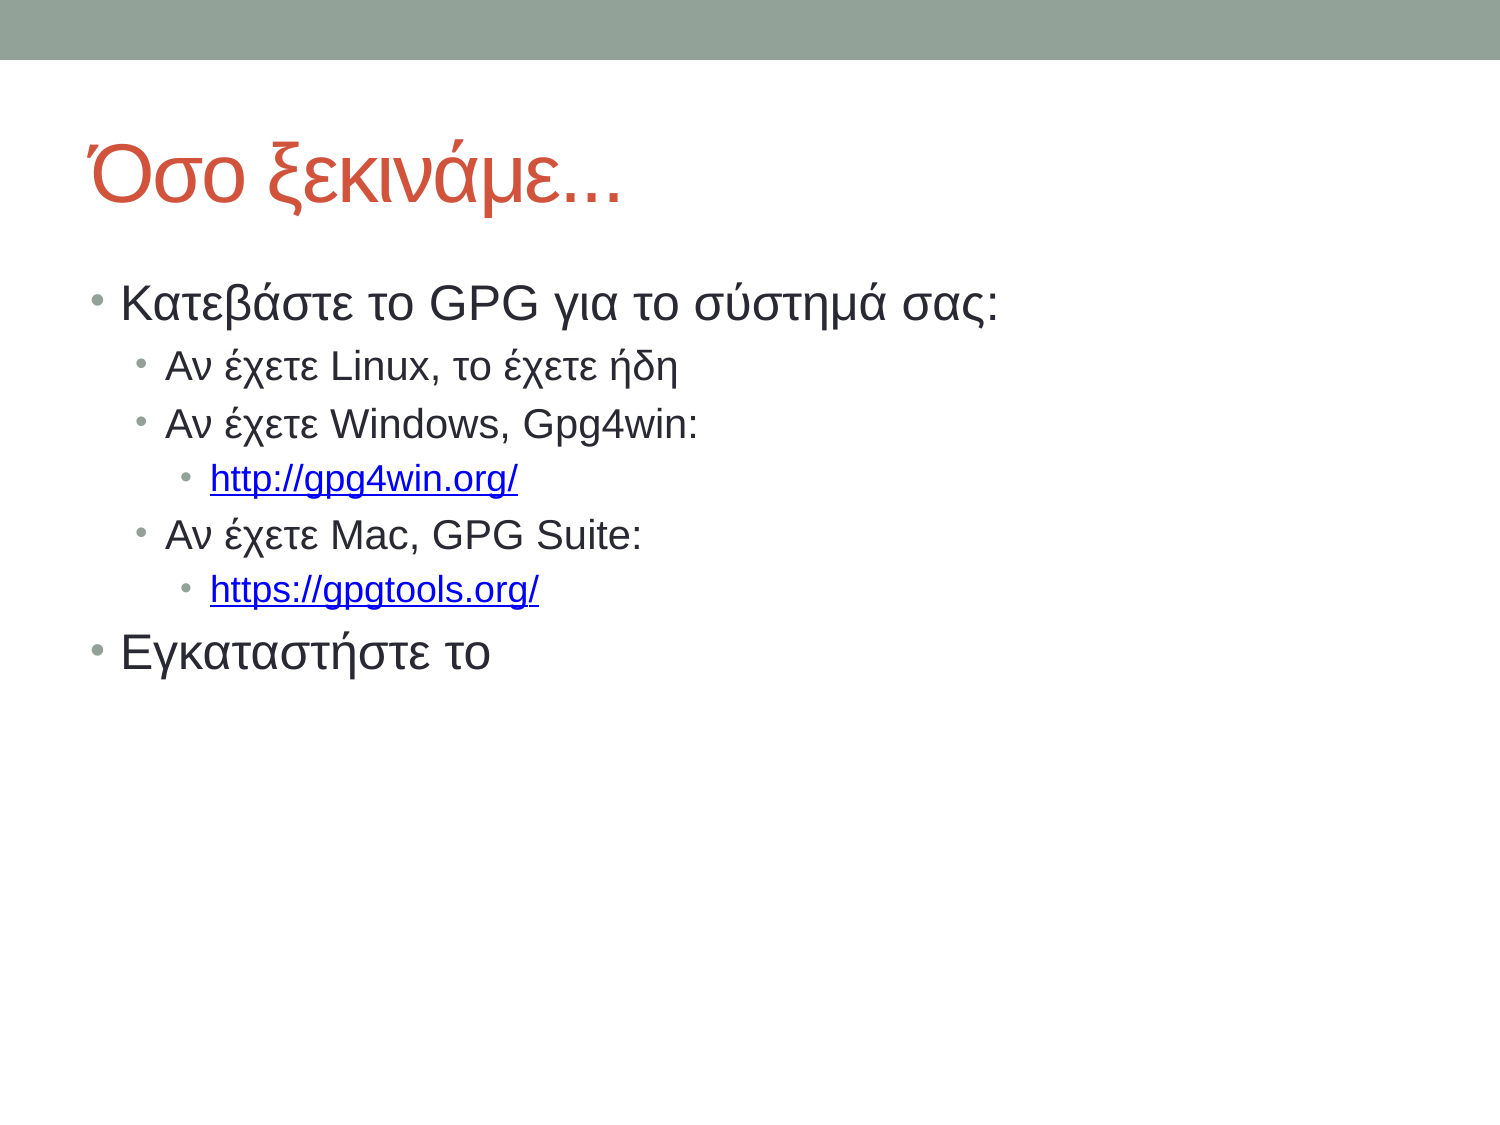

# Όσο ξεκινάμε...
Κατεβάστε το GPG για το σύστημά σας:
Αν έχετε Linux, το έχετε ήδη
Αν έχετε Windows, Gpg4win:
http://gpg4win.org/
Αν έχετε Mac, GPG Suite:
https://gpgtools.org/
Εγκαταστήστε το